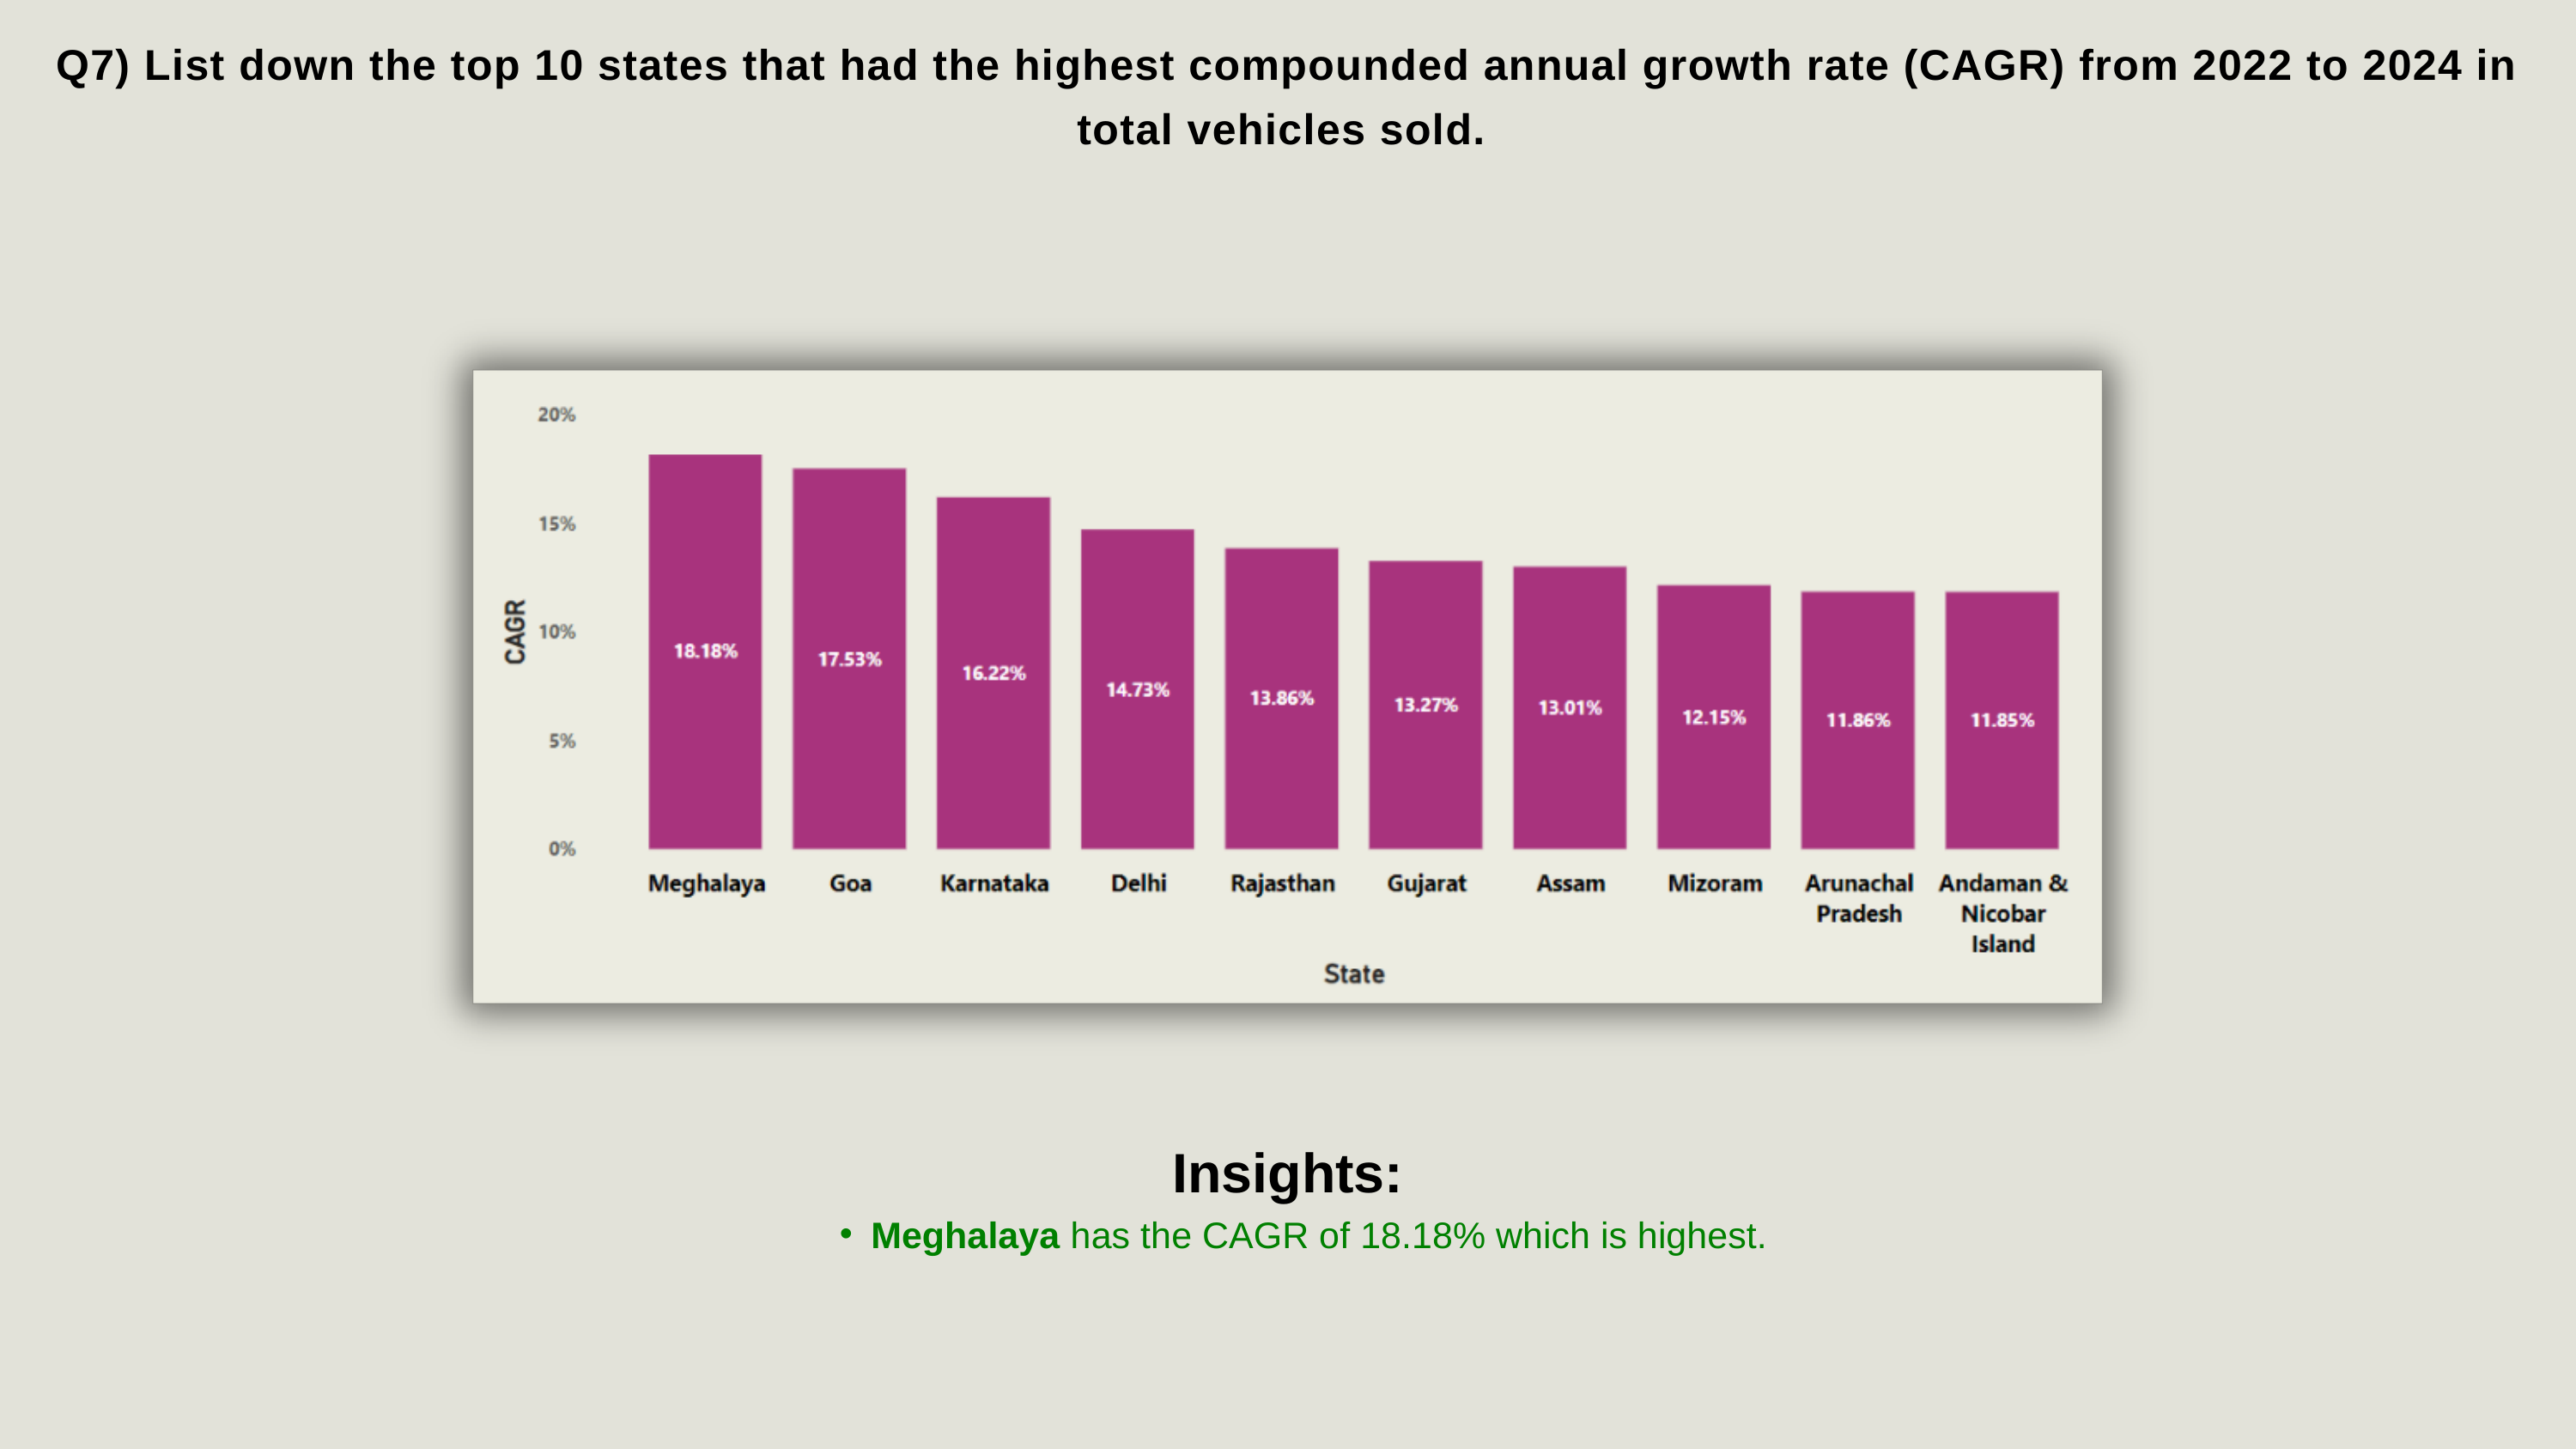

Q7) List down the top 10 states that had the highest compounded annual growth rate (CAGR) from 2022 to 2024 in total vehicles sold.

Insights:
Meghalaya has the CAGR of 18.18% which is highest.